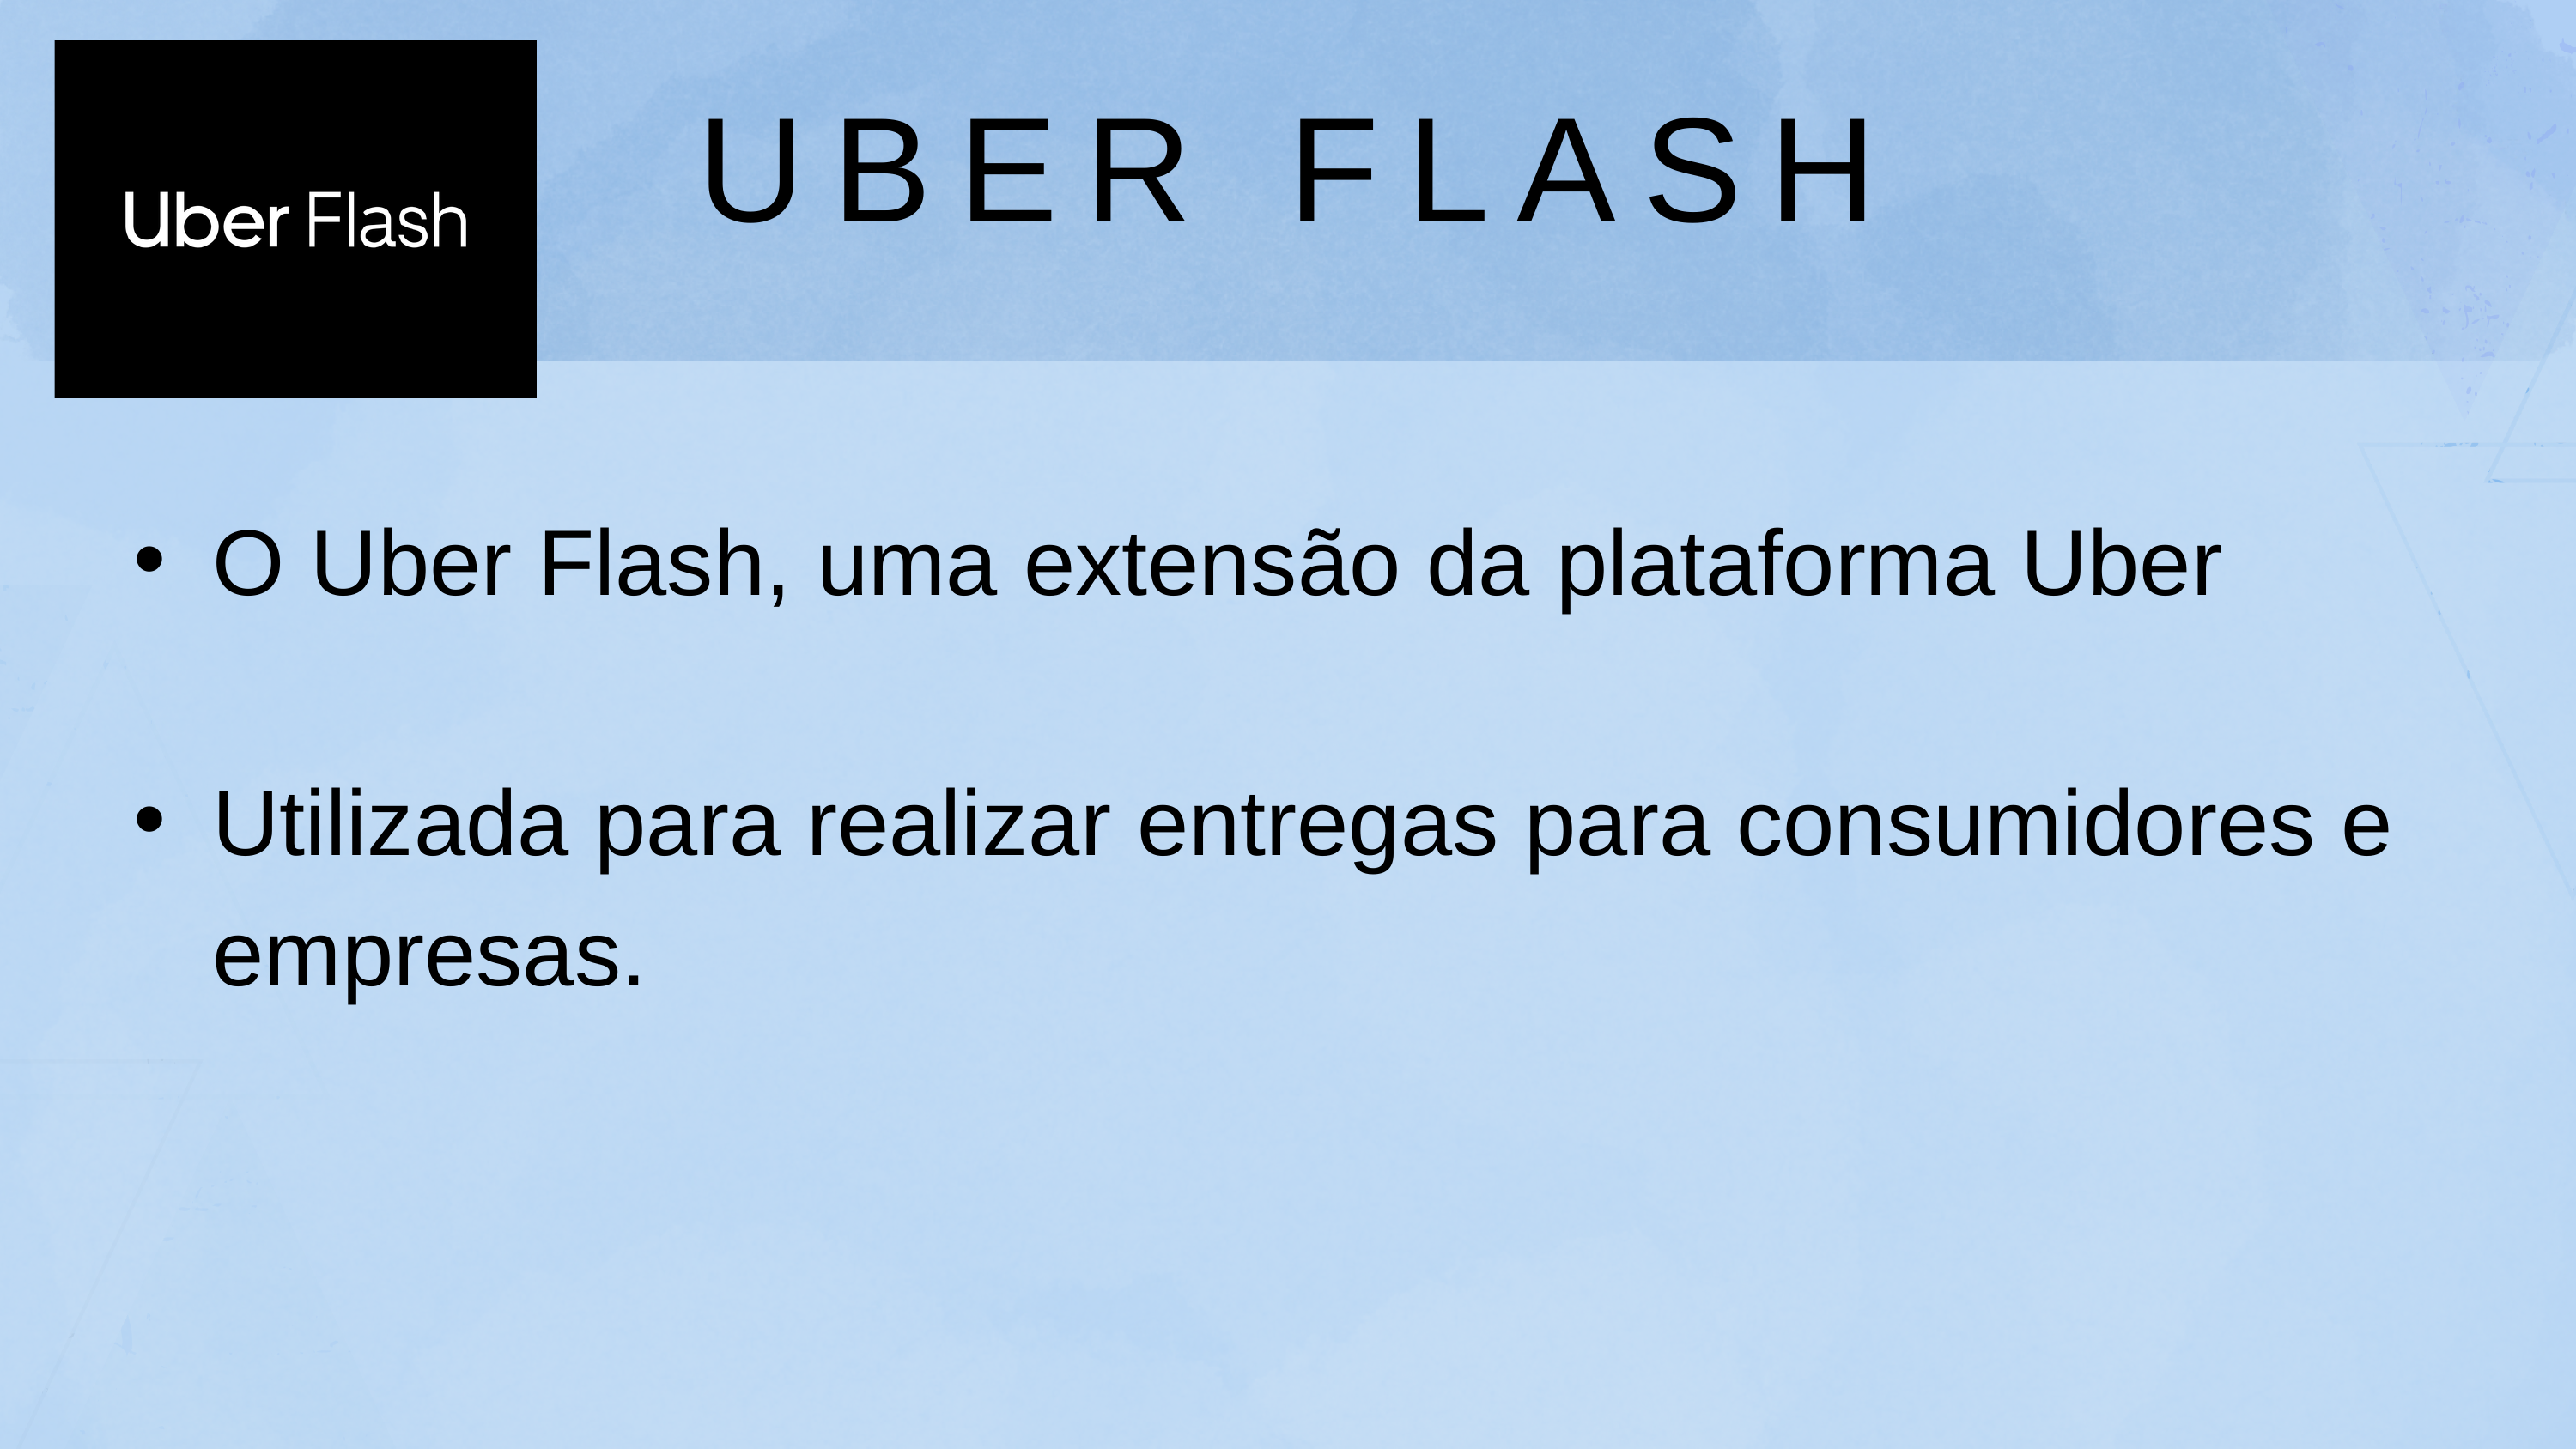

UBER FLASH
O Uber Flash, uma extensão da plataforma Uber

Utilizada para realizar entregas para consumidores e empresas.